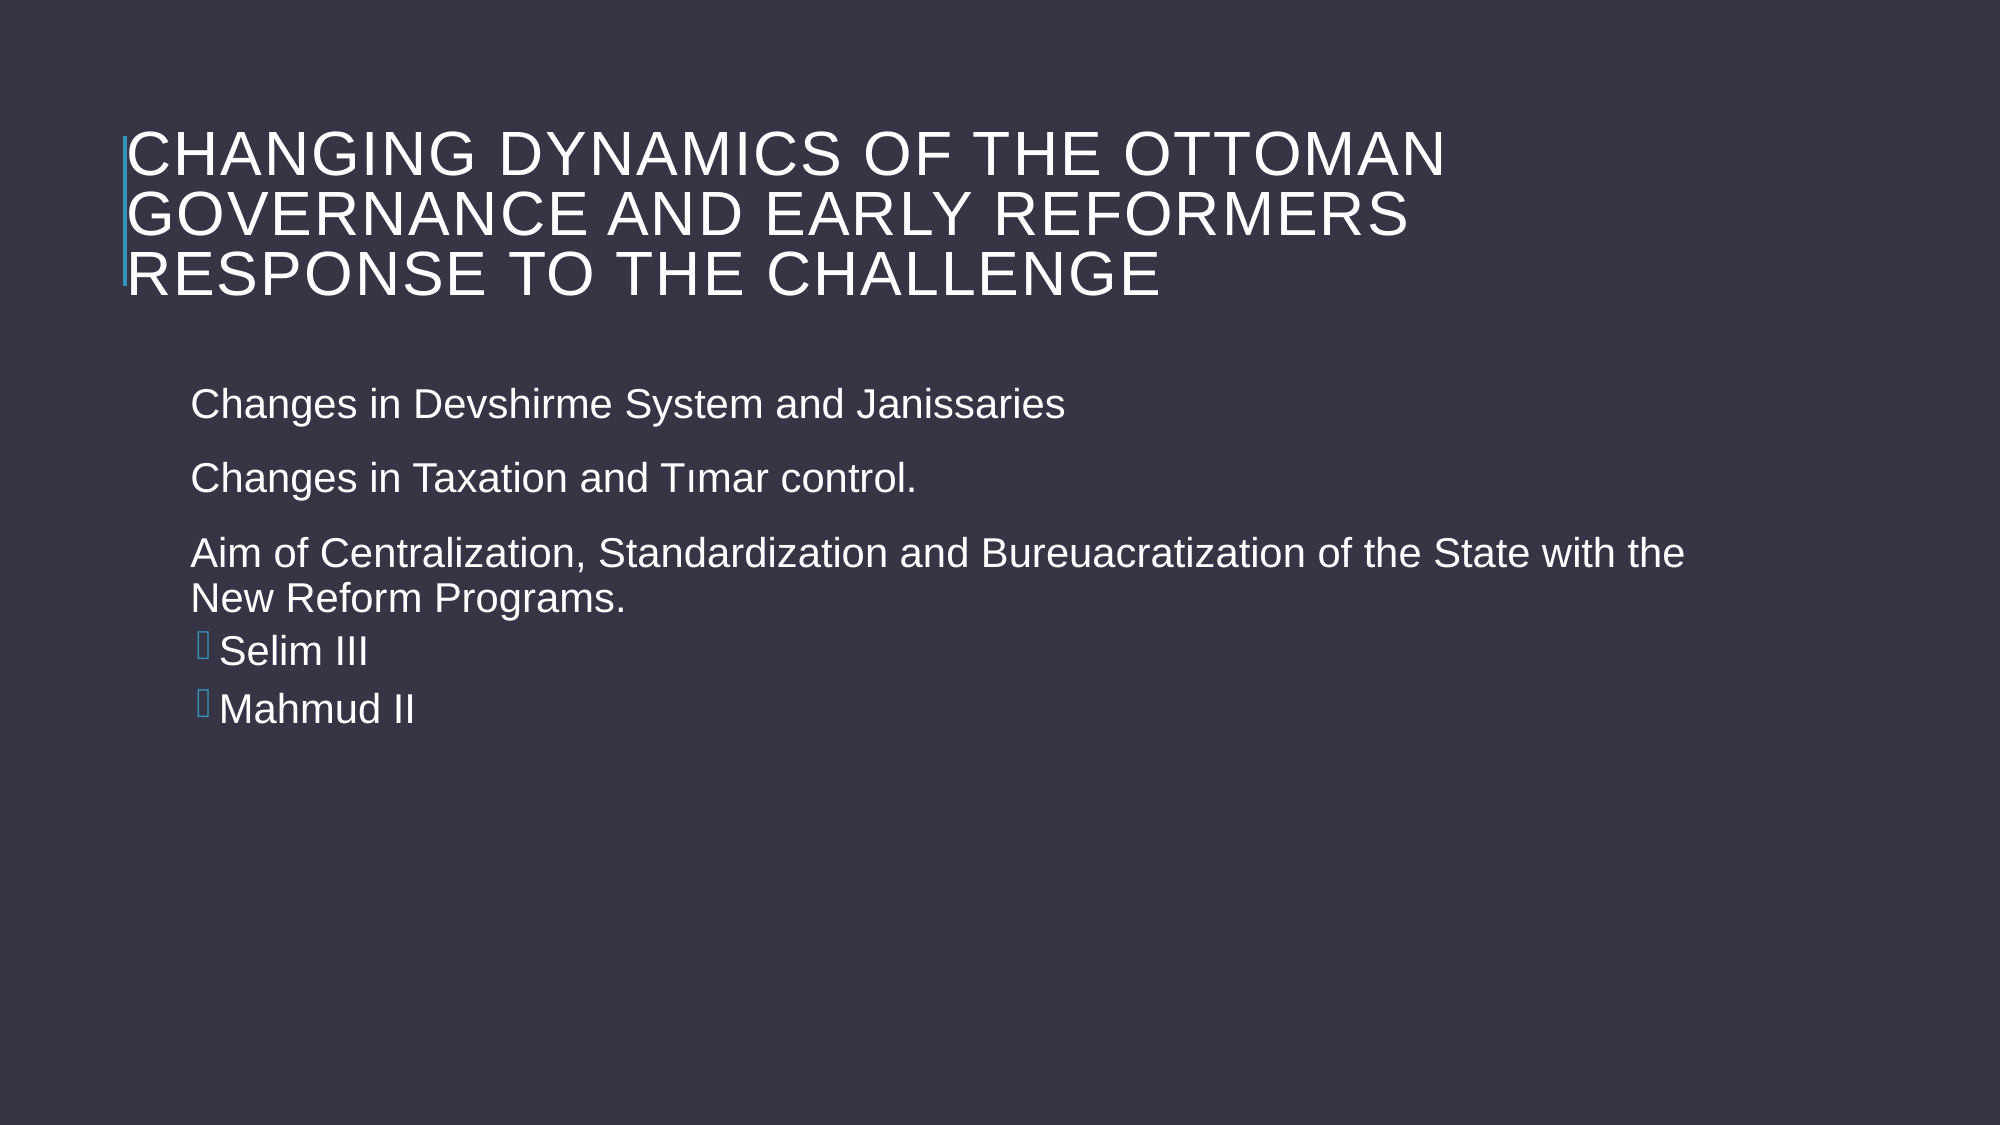

# ChangIng DynamIcs of the Ottoman Governance and Early Reformers Response to the Challenge
Changes in Devshirme System and Janissaries
Changes in Taxation and Tımar control.
Aim of Centralization, Standardization and Bureuacratization of the State with the New Reform Programs.
Selim III
Mahmud II